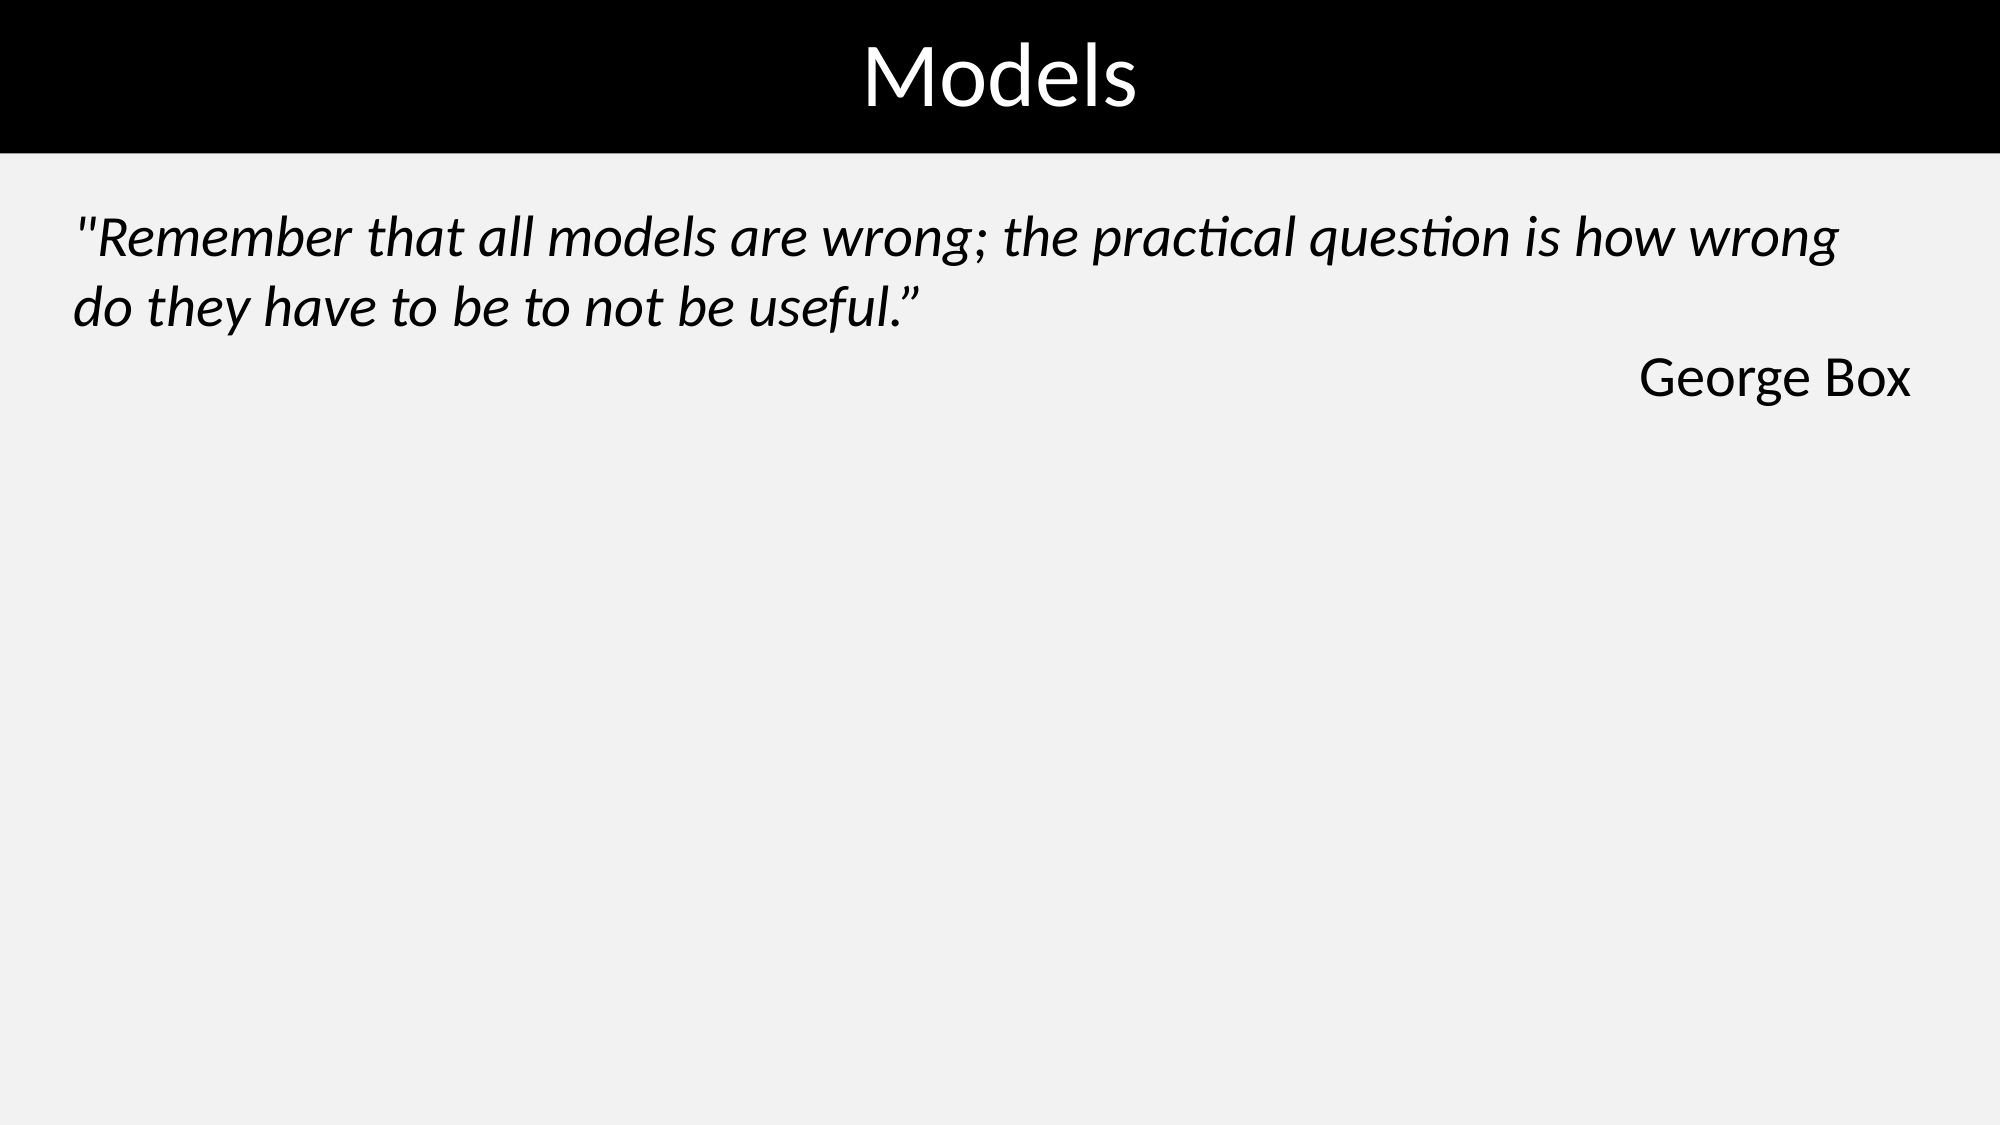

# Models
"Remember that all models are wrong; the practical question is how wrong do they have to be to not be useful.”
George Box